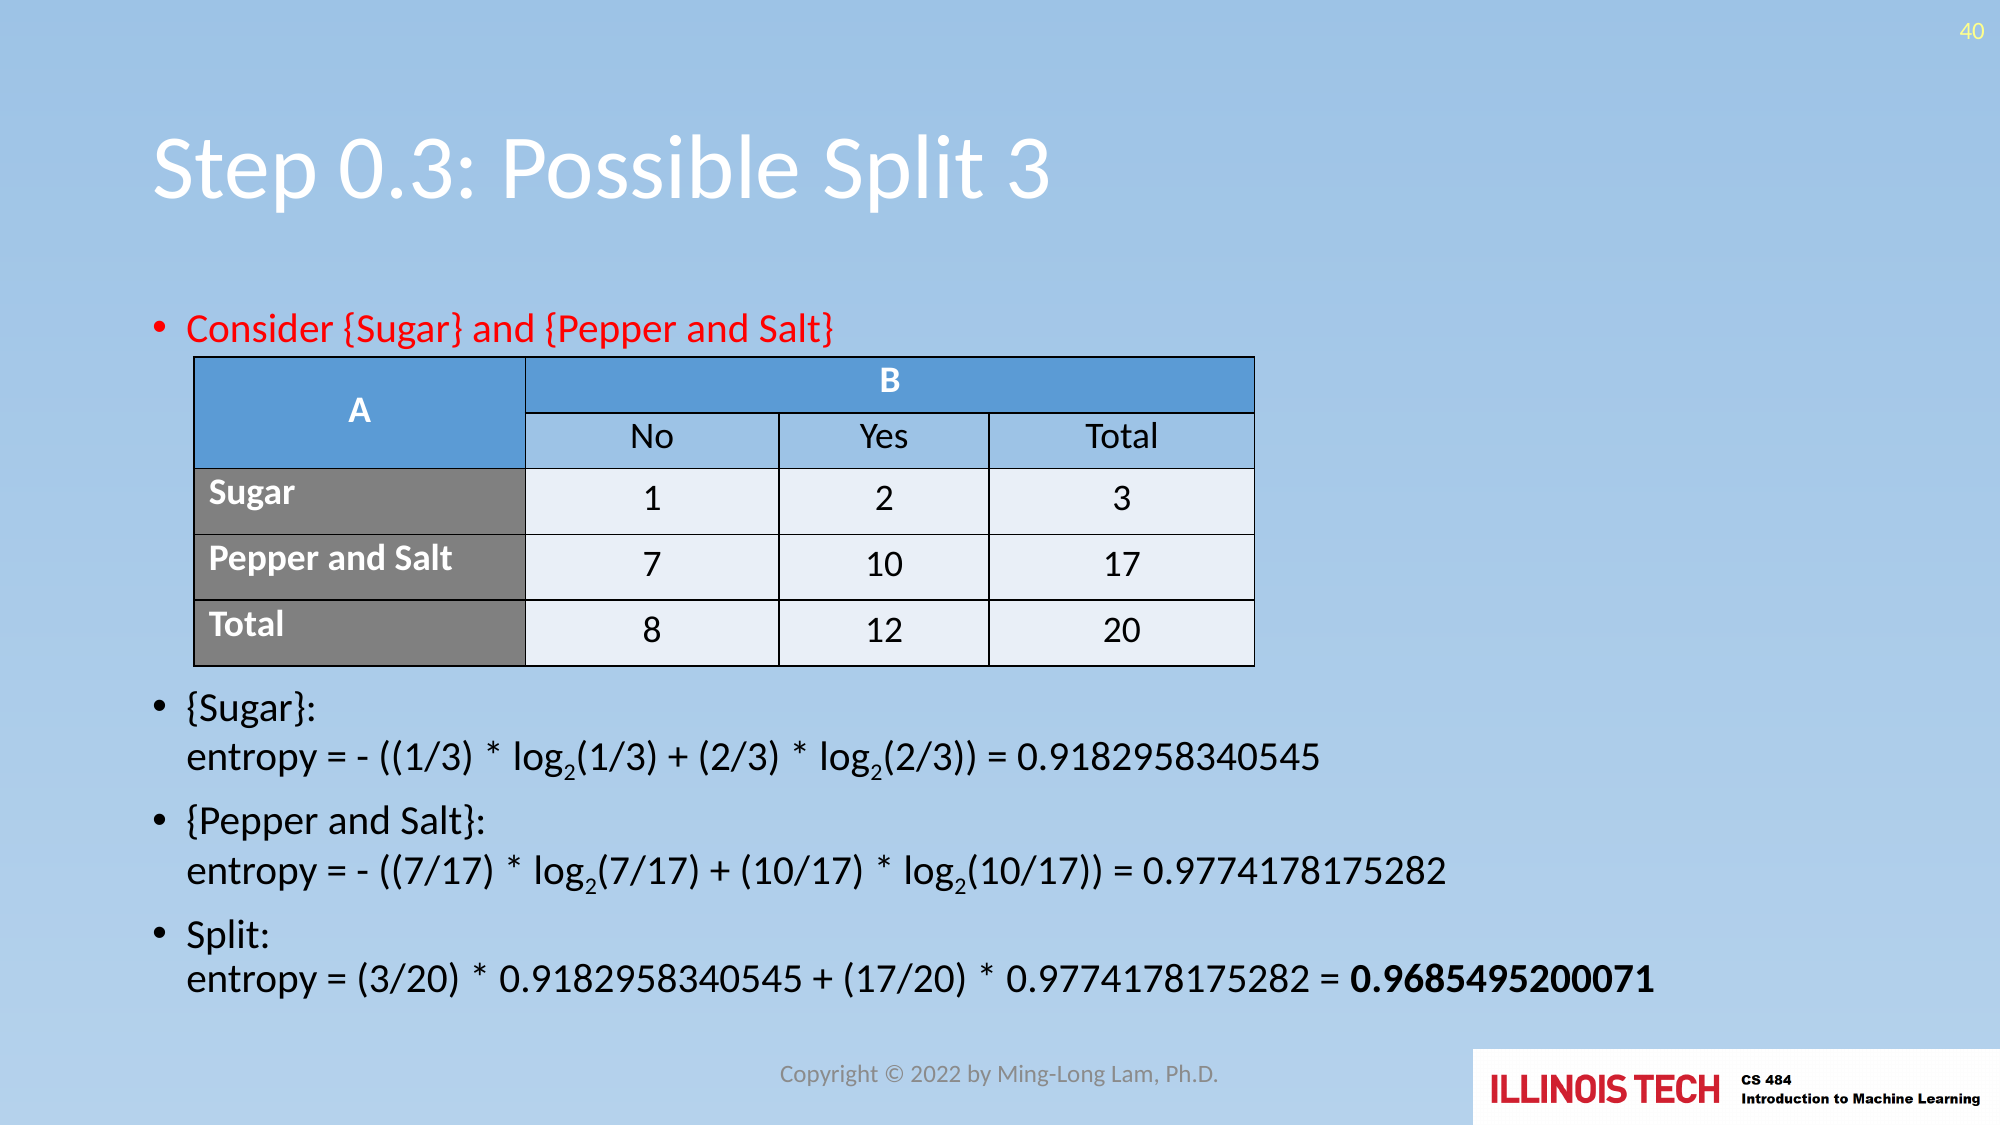

40
# Step 0.3: Possible Split 3
Consider {Sugar} and {Pepper and Salt}

{Sugar}:
entropy = - ((1/3) * log2(1/3) + (2/3) * log2(2/3)) = 0.9182958340545
{Pepper and Salt}:
entropy = - ((7/17) * log2(7/17) + (10/17) * log2(10/17)) = 0.9774178175282
Split:
entropy = (3/20) * 0.9182958340545 + (17/20) * 0.9774178175282 = 0.9685495200071

| A | B |  |  |
| --- | --- | --- | --- |
|  | No | Yes | Total |
| Sugar | 1 | 2 | 3 |
| Pepper and Salt | 7 | 10 | 17 |
| Total | 8 | 12 | 20 |
Copyright © 2022 by Ming-Long Lam, Ph.D.